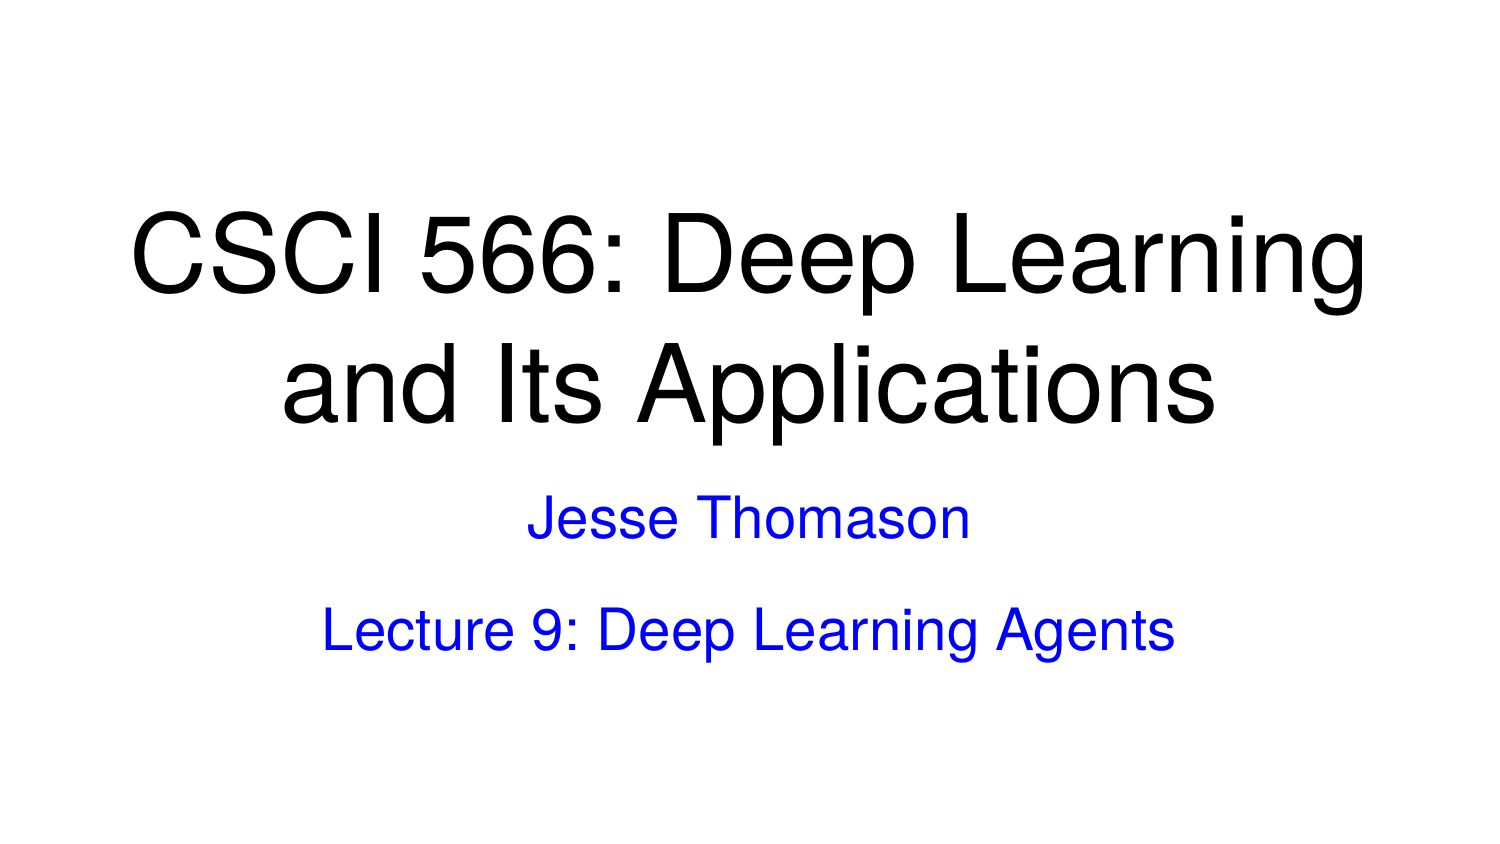

# CSCI 566: Deep Learning and Its Applications
Jesse Thomason
Lecture 9: Deep Learning Agents